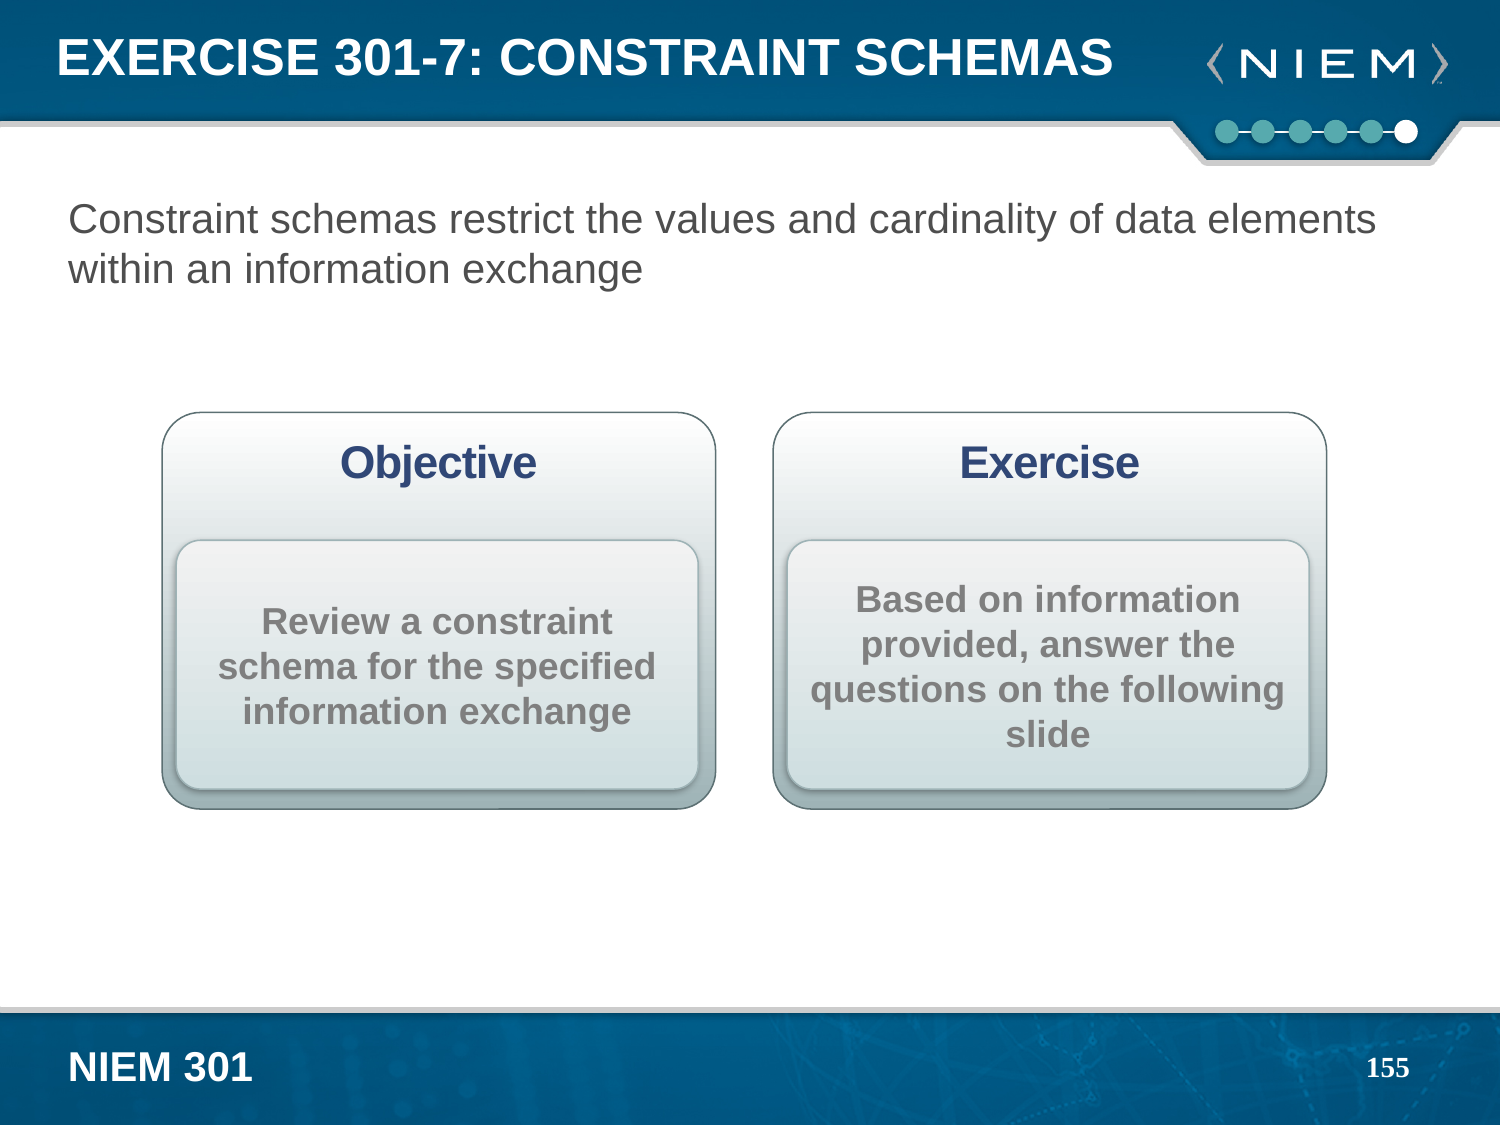

# Exercise 301-7: Constraint Schemas

Constraint schemas restrict the values and cardinality of data elements within an information exchange
Exercise
Based on information provided, answer the questions on the following slide
Objective
Review a constraint schema for the specified information exchange
155